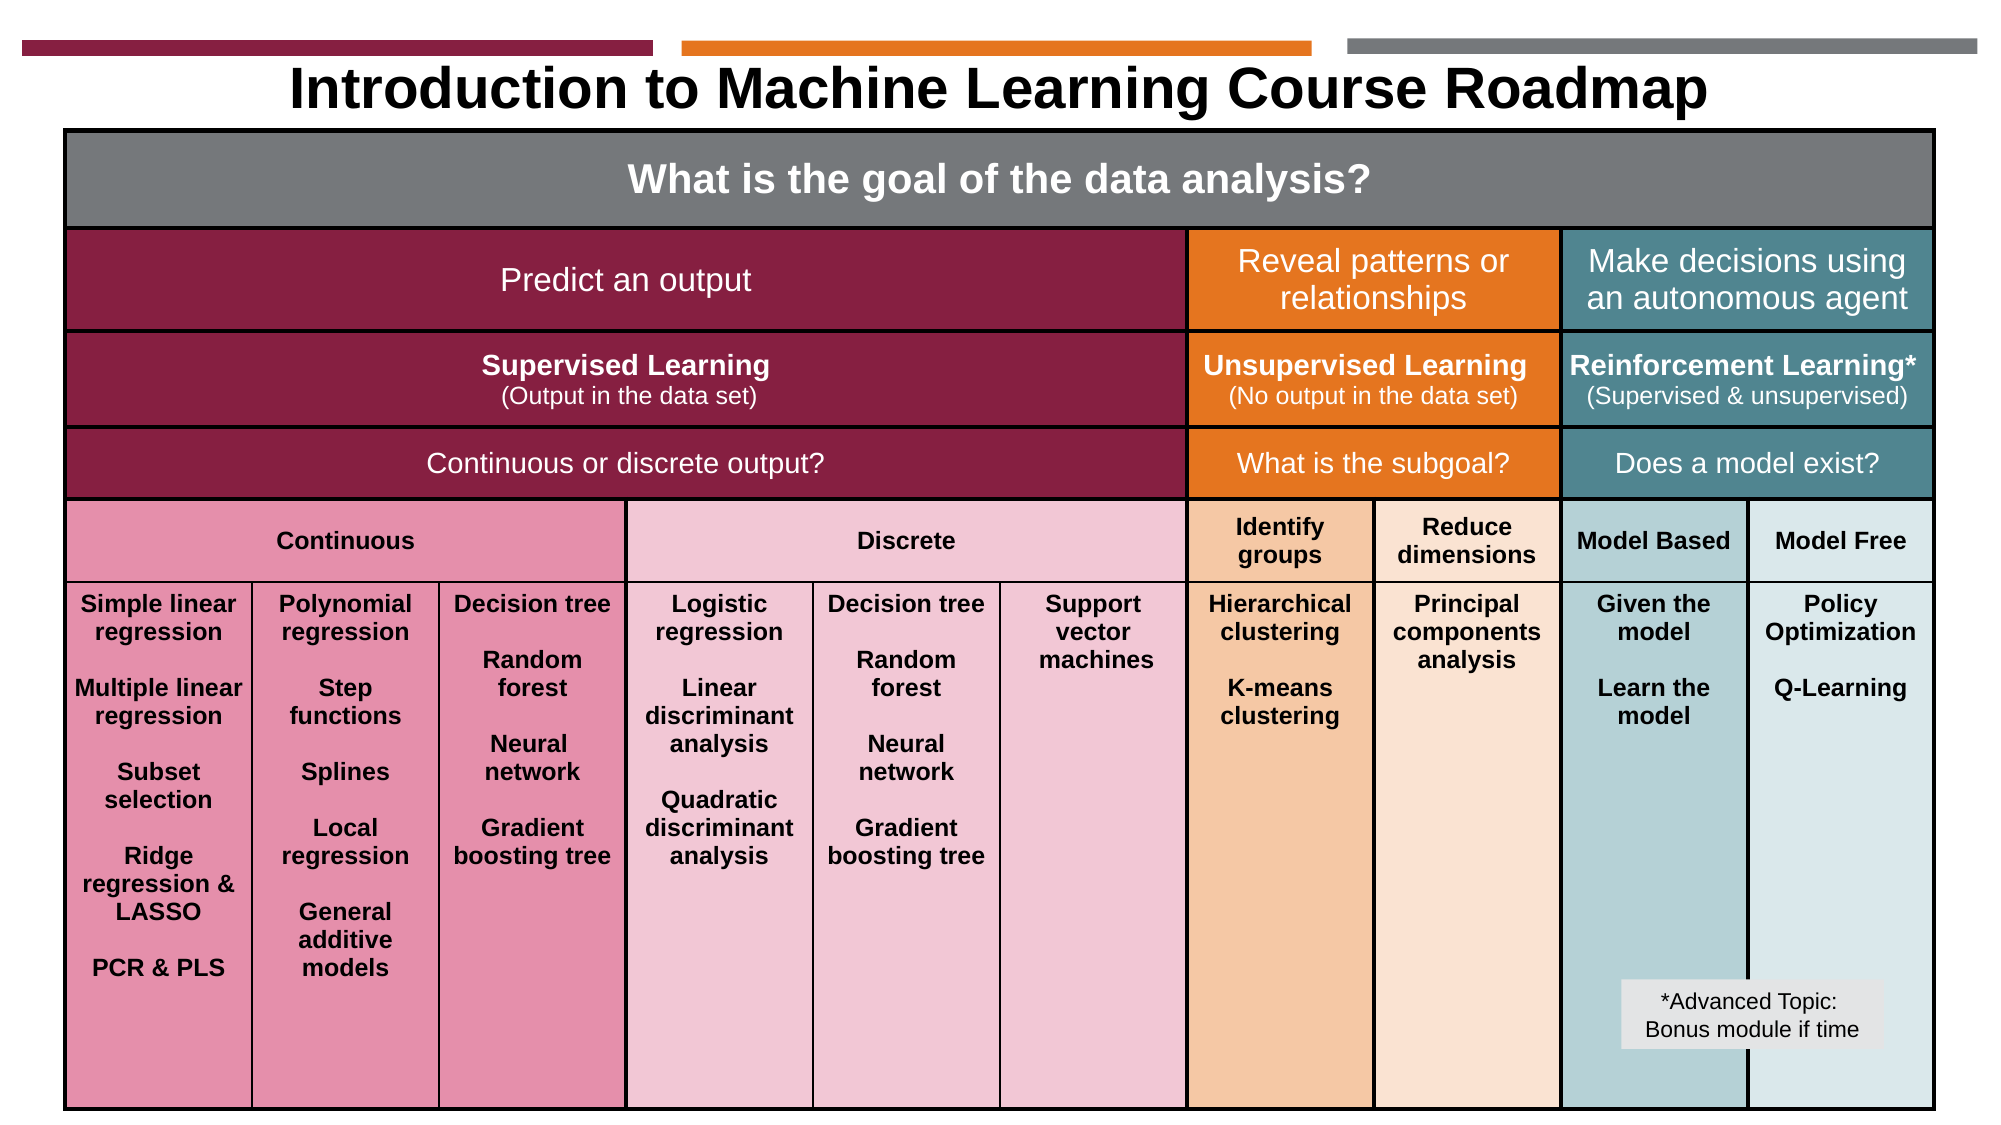

Introduction to Machine Learning Course Roadmap
| What is the goal of the data analysis? |  |  |  |  |  |  |  |  |  |
| --- | --- | --- | --- | --- | --- | --- | --- | --- | --- |
| Predict an output |  |  |  |  |  | Reveal patterns or relationships |  | Make decisions using an autonomous agent |  |
| Supervised Learning (Output in the data set) |  |  |  |  |  | Unsupervised Learning (No output in the data set) |  | Reinforcement Learning\* (Supervised & unsupervised) |  |
| Continuous or discrete output? |  |  |  |  |  | What is the subgoal? |  | Does a model exist? |  |
| Continuous |  |  | Discrete |  |  | Identify groups | Reduce dimensions | Model Based | Model Free |
| Simple linear regression Multiple linear regression Subset selection Ridge regression & LASSO PCR & PLS | Polynomial regression Step functions Splines Local regression General additive models | Decision tree Random forest Neural network Gradient boosting tree | Logistic regression Linear discriminant analysis Quadratic discriminant analysis | Decision tree Random forest Neural network Gradient boosting tree | Support vector machines | Hierarchical clustering K-means clustering | Principal components analysis | Given the model Learn the model | Policy Optimization Q-Learning |
*Advanced Topic:  Bonus module if time
Resampling Methods
4